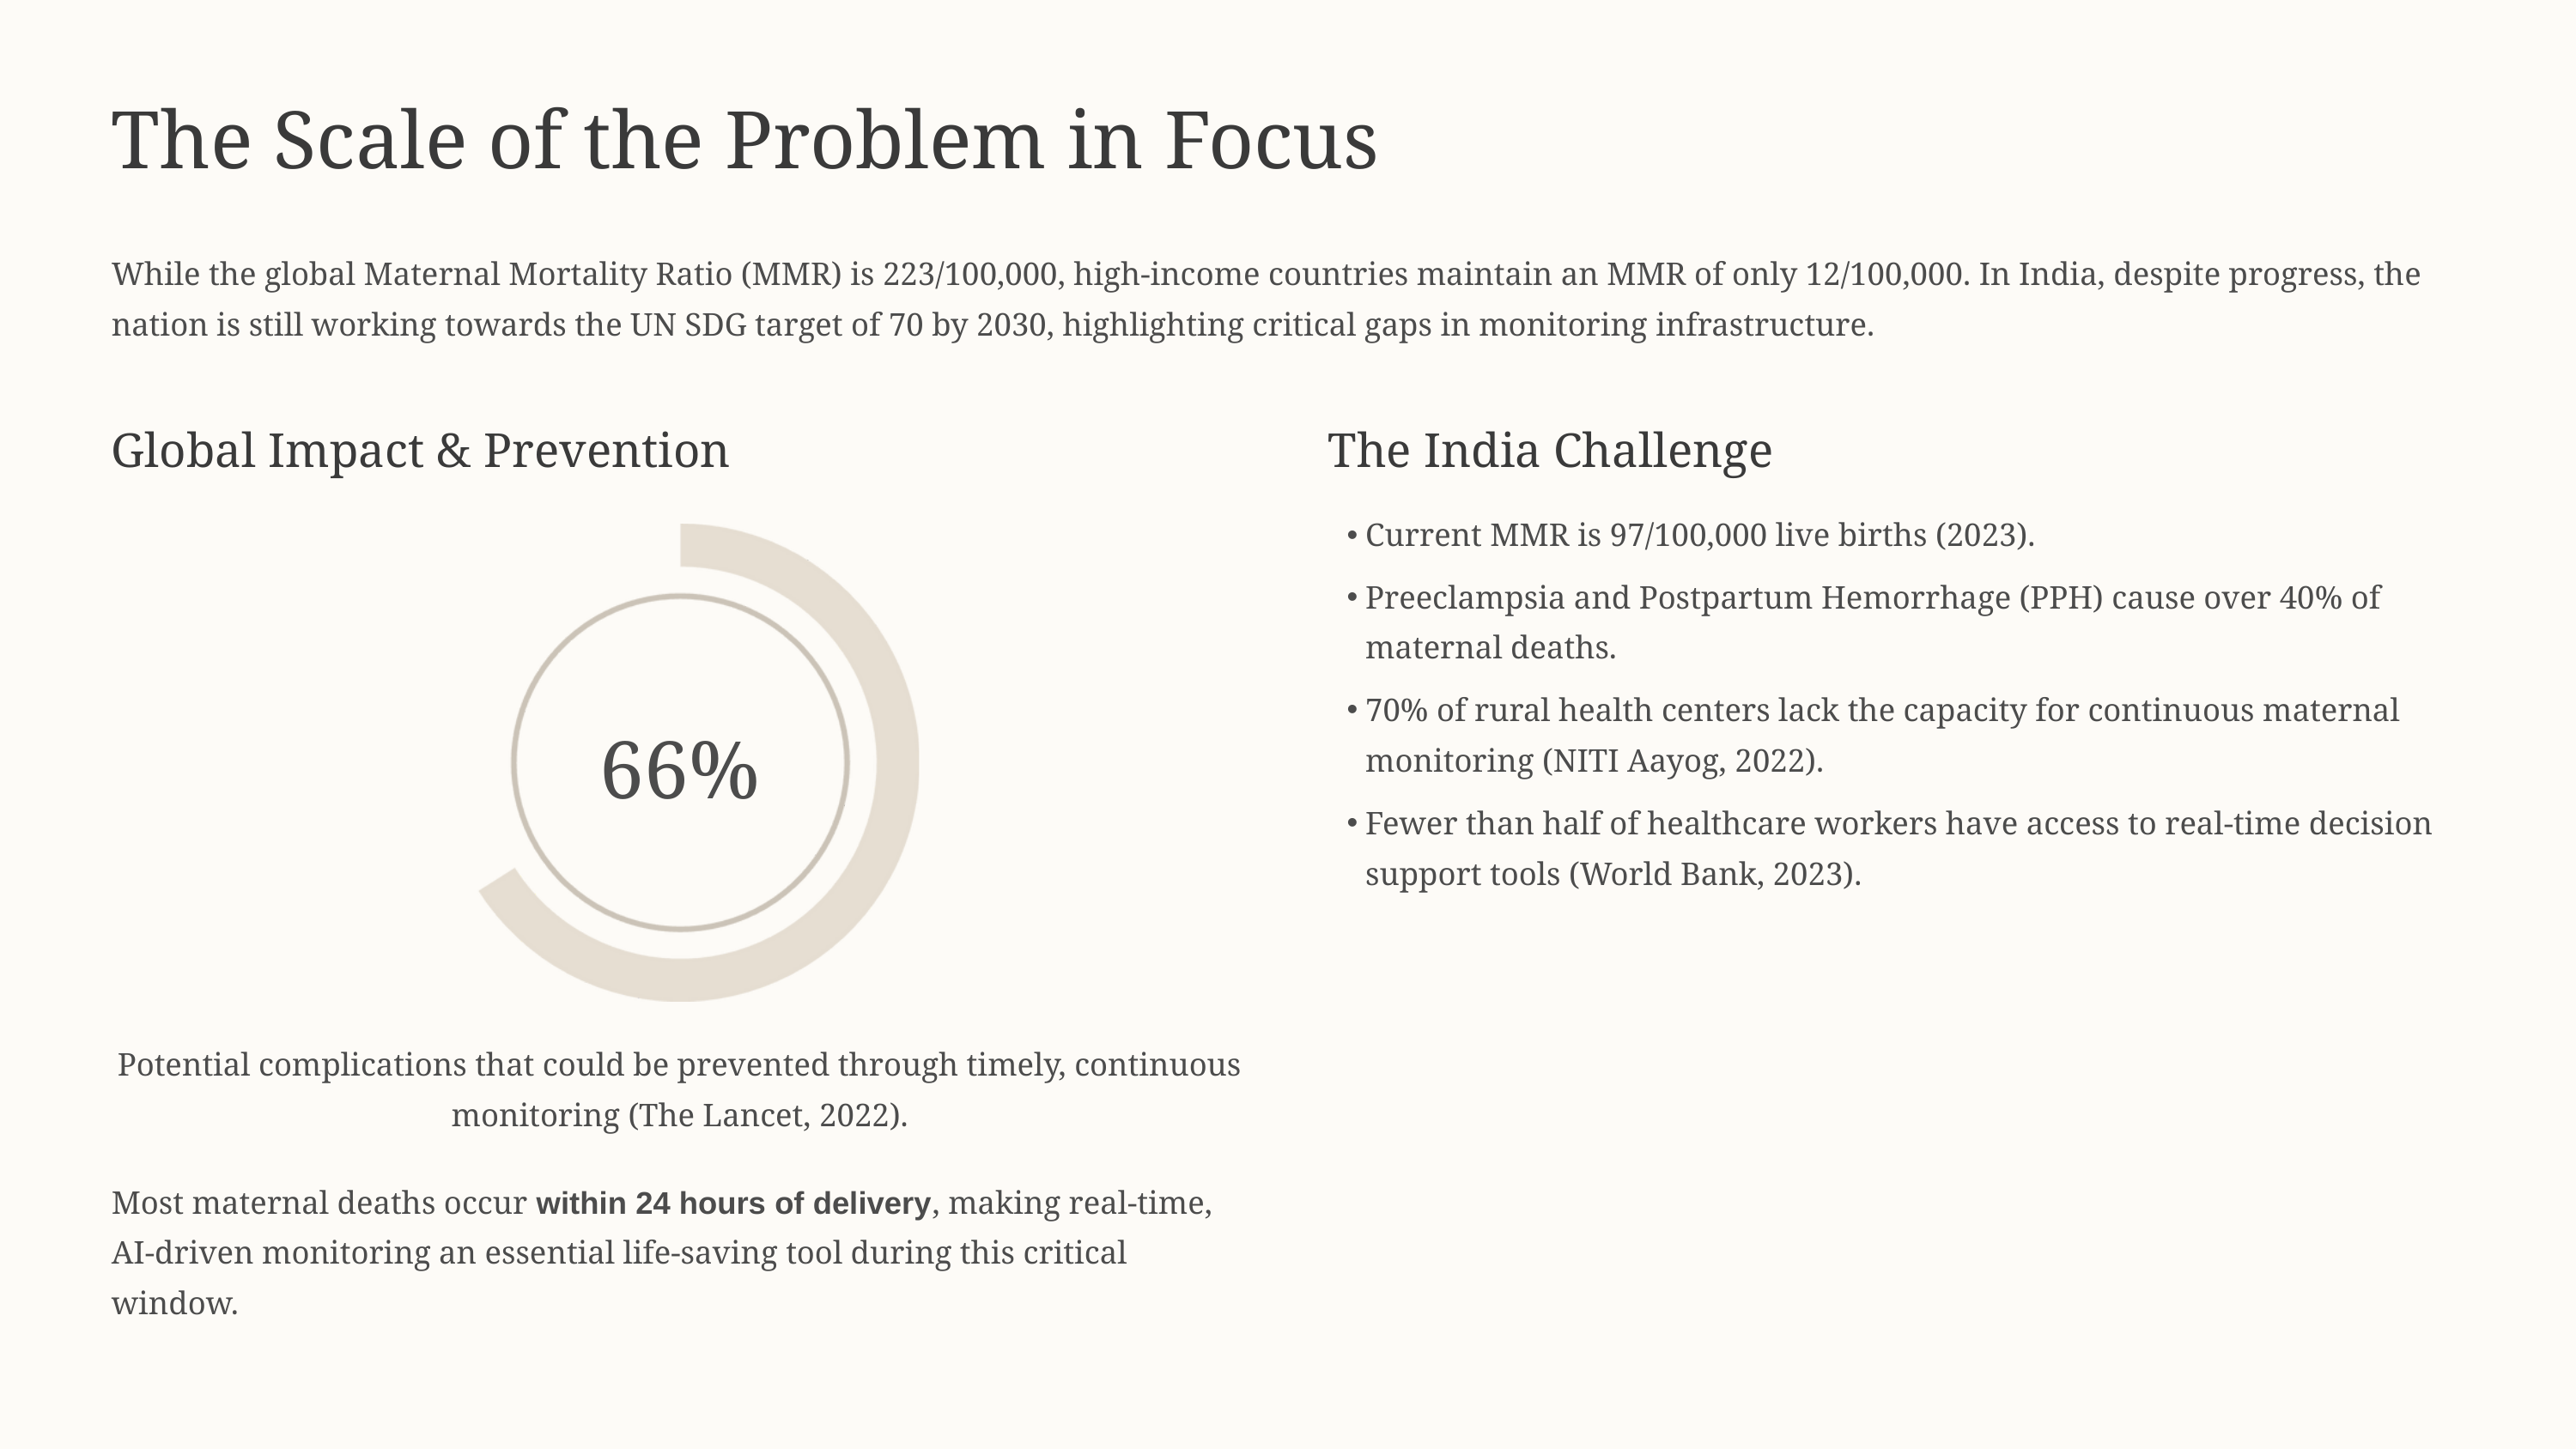

The Scale of the Problem in Focus
While the global Maternal Mortality Ratio (MMR) is 223/100,000, high-income countries maintain an MMR of only 12/100,000. In India, despite progress, the nation is still working towards the UN SDG target of 70 by 2030, highlighting critical gaps in monitoring infrastructure.
Global Impact & Prevention
The India Challenge
Current MMR is 97/100,000 live births (2023).

Preeclampsia and Postpartum Hemorrhage (PPH) cause over 40% of maternal deaths.
70% of rural health centers lack the capacity for continuous maternal monitoring (NITI Aayog, 2022).
66%
Fewer than half of healthcare workers have access to real-time decision support tools (World Bank, 2023).
Potential complications that could be prevented through timely, continuous monitoring (The Lancet, 2022).
Most maternal deaths occur within 24 hours of delivery, making real-time, AI-driven monitoring an essential life-saving tool during this critical window.